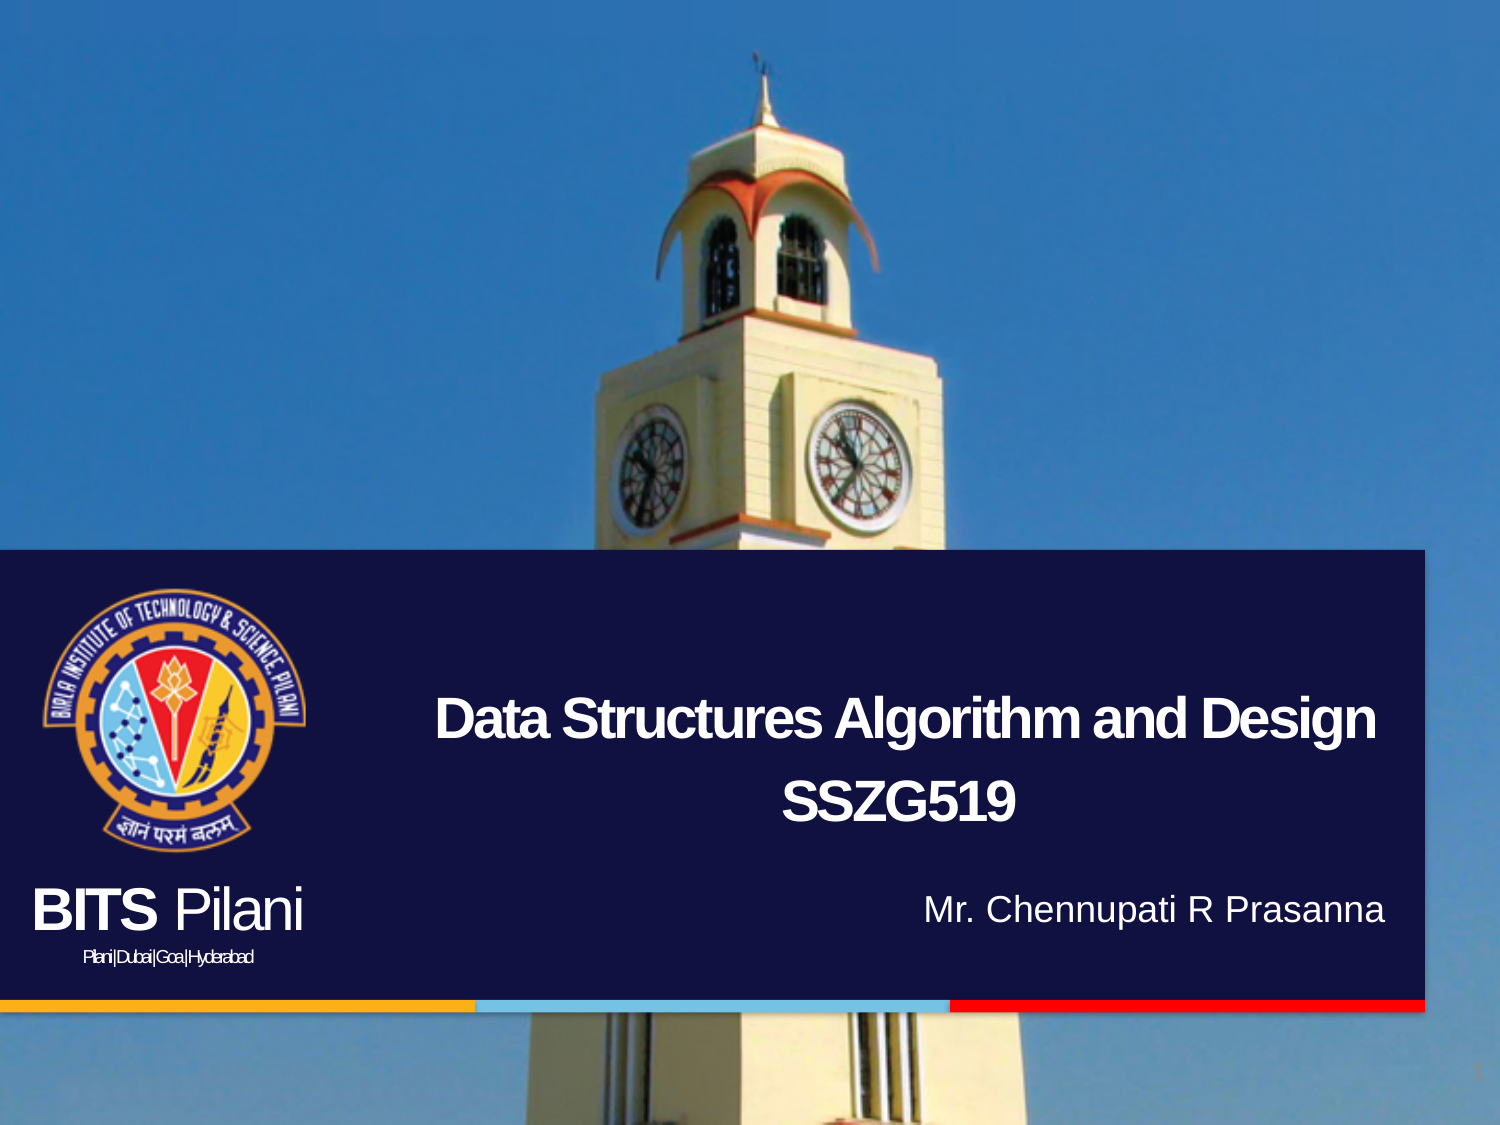

# Data Structures Algorithm and Design SSZG519
Mr. Chennupati R Prasanna

1